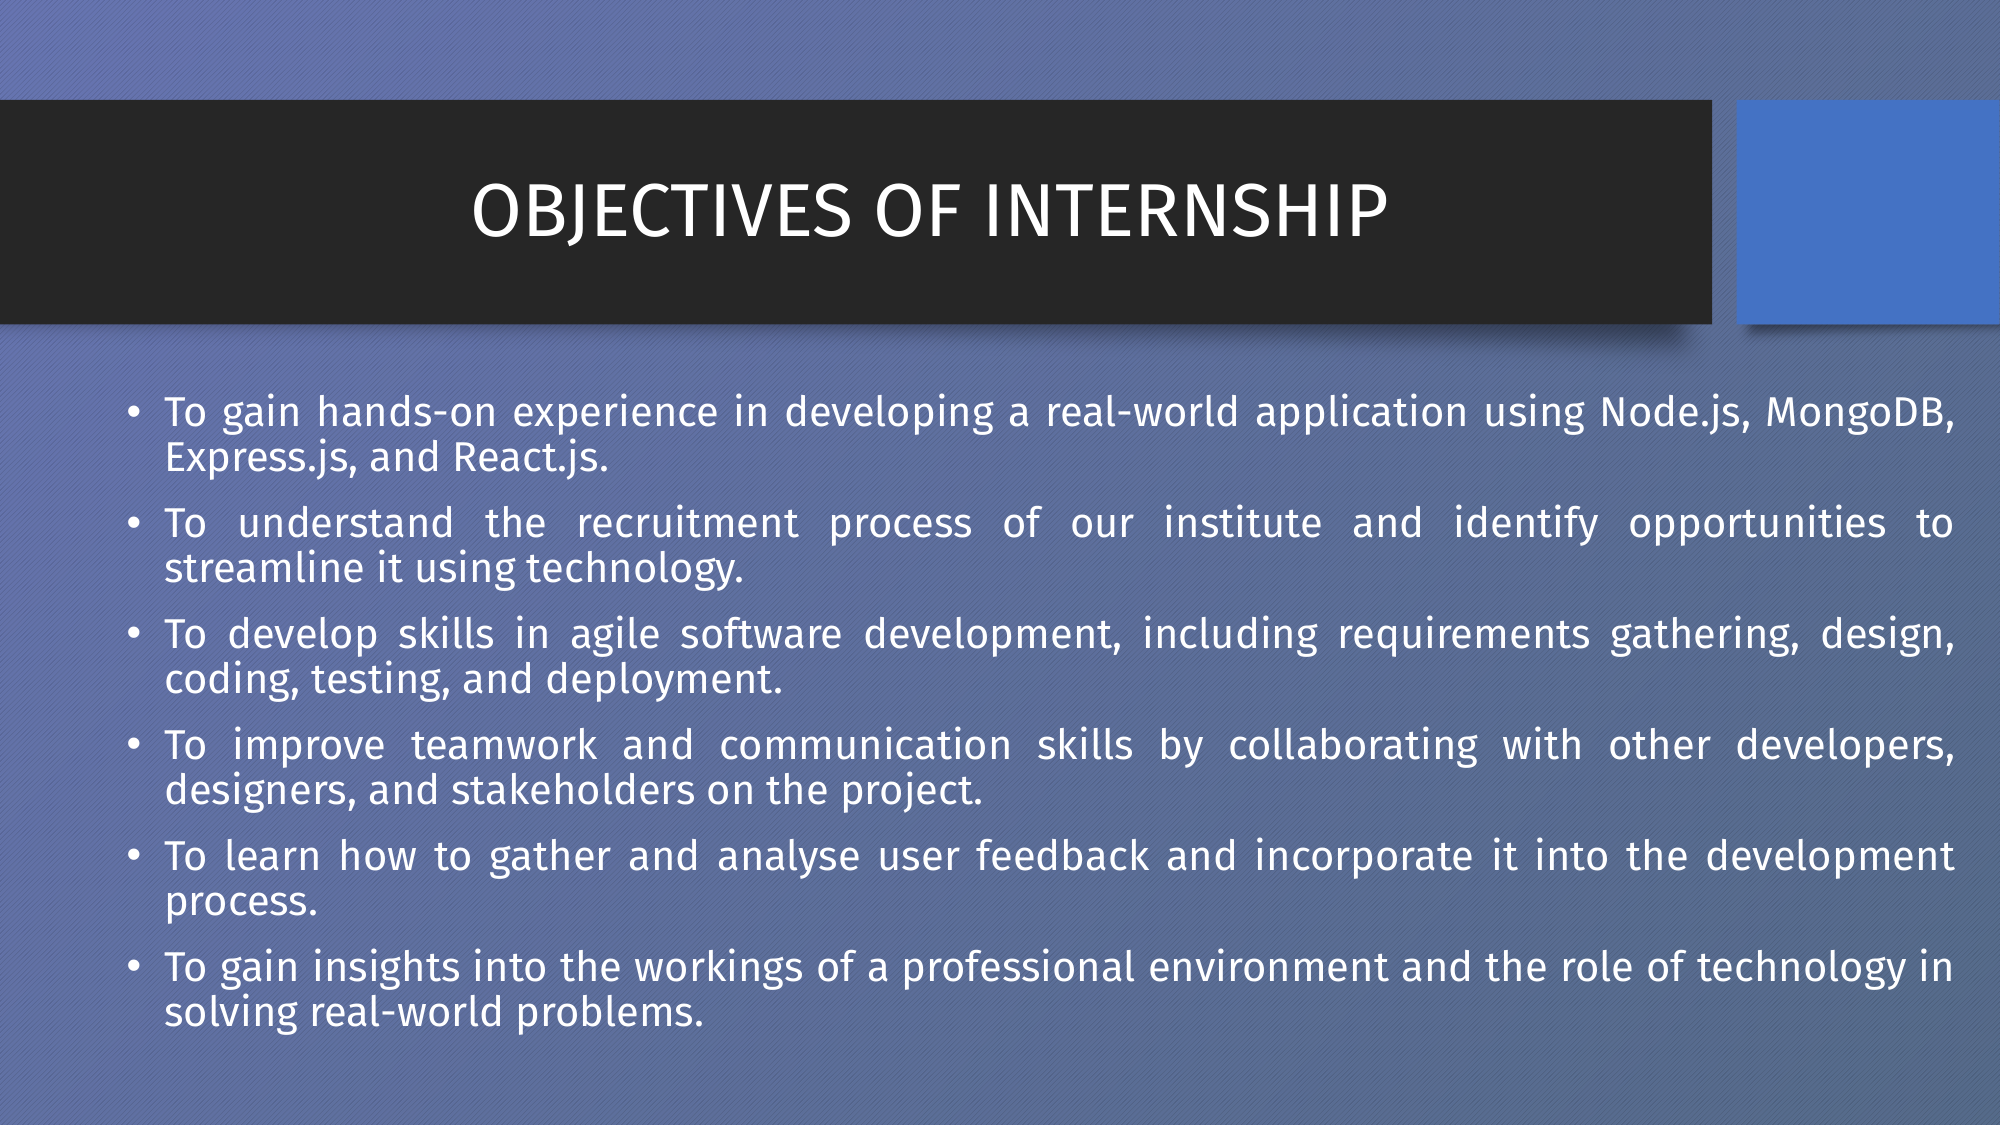

# OBJECTIVES OF INTERNSHIP
To gain hands-on experience in developing a real-world application using Node.js, MongoDB, Express.js, and React.js.
To understand the recruitment process of our institute and identify opportunities to streamline it using technology.
To develop skills in agile software development, including requirements gathering, design, coding, testing, and deployment.
To improve teamwork and communication skills by collaborating with other developers, designers, and stakeholders on the project.
To learn how to gather and analyse user feedback and incorporate it into the development process.
To gain insights into the workings of a professional environment and the role of technology in solving real-world problems.